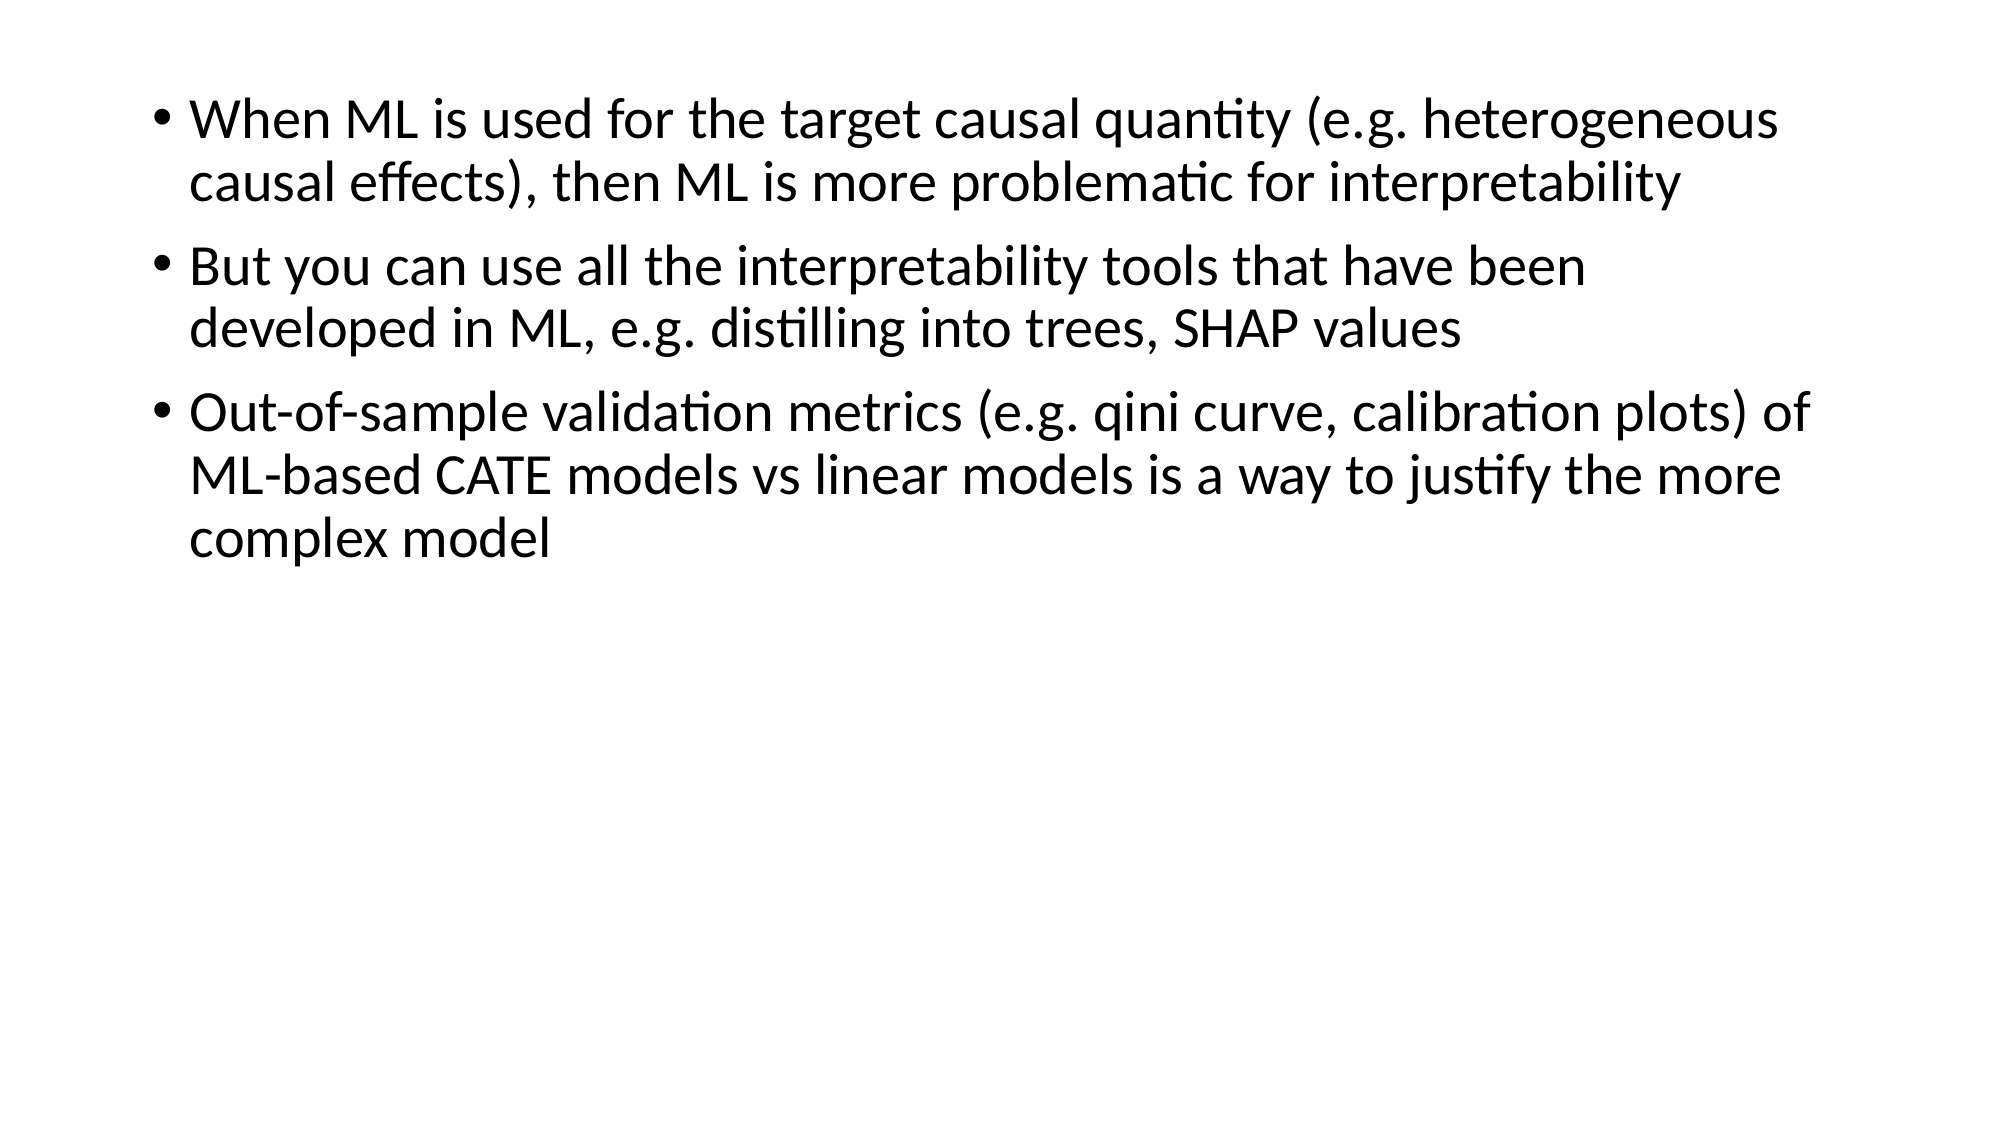

When ML is used for the target causal quantity (e.g. heterogeneous causal effects), then ML is more problematic for interpretability
But you can use all the interpretability tools that have been developed in ML, e.g. distilling into trees, SHAP values
Out-of-sample validation metrics (e.g. qini curve, calibration plots) of ML-based CATE models vs linear models is a way to justify the more complex model